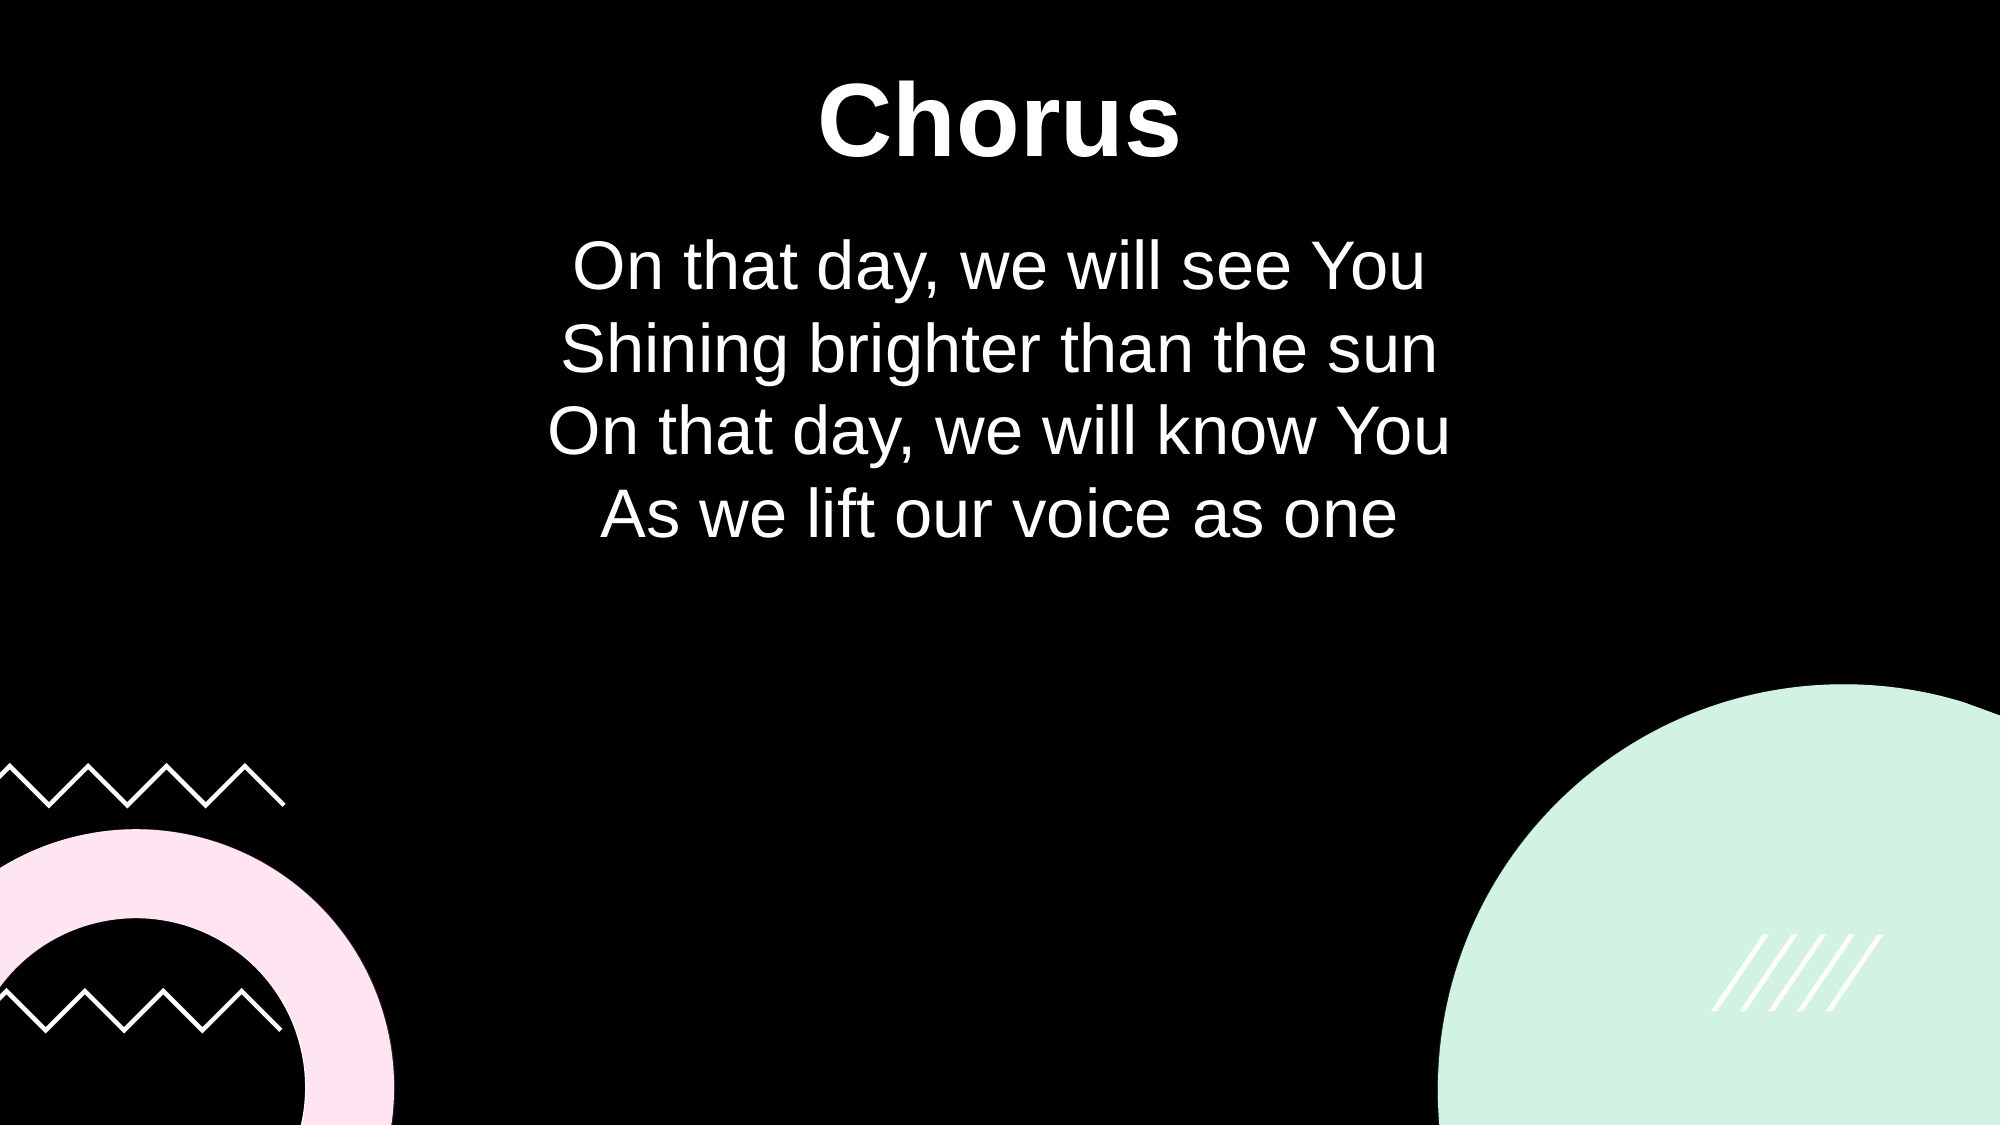

Chorus
On that day, we will see You
Shining brighter than the sun
On that day, we will know You
As we lift our voice as one